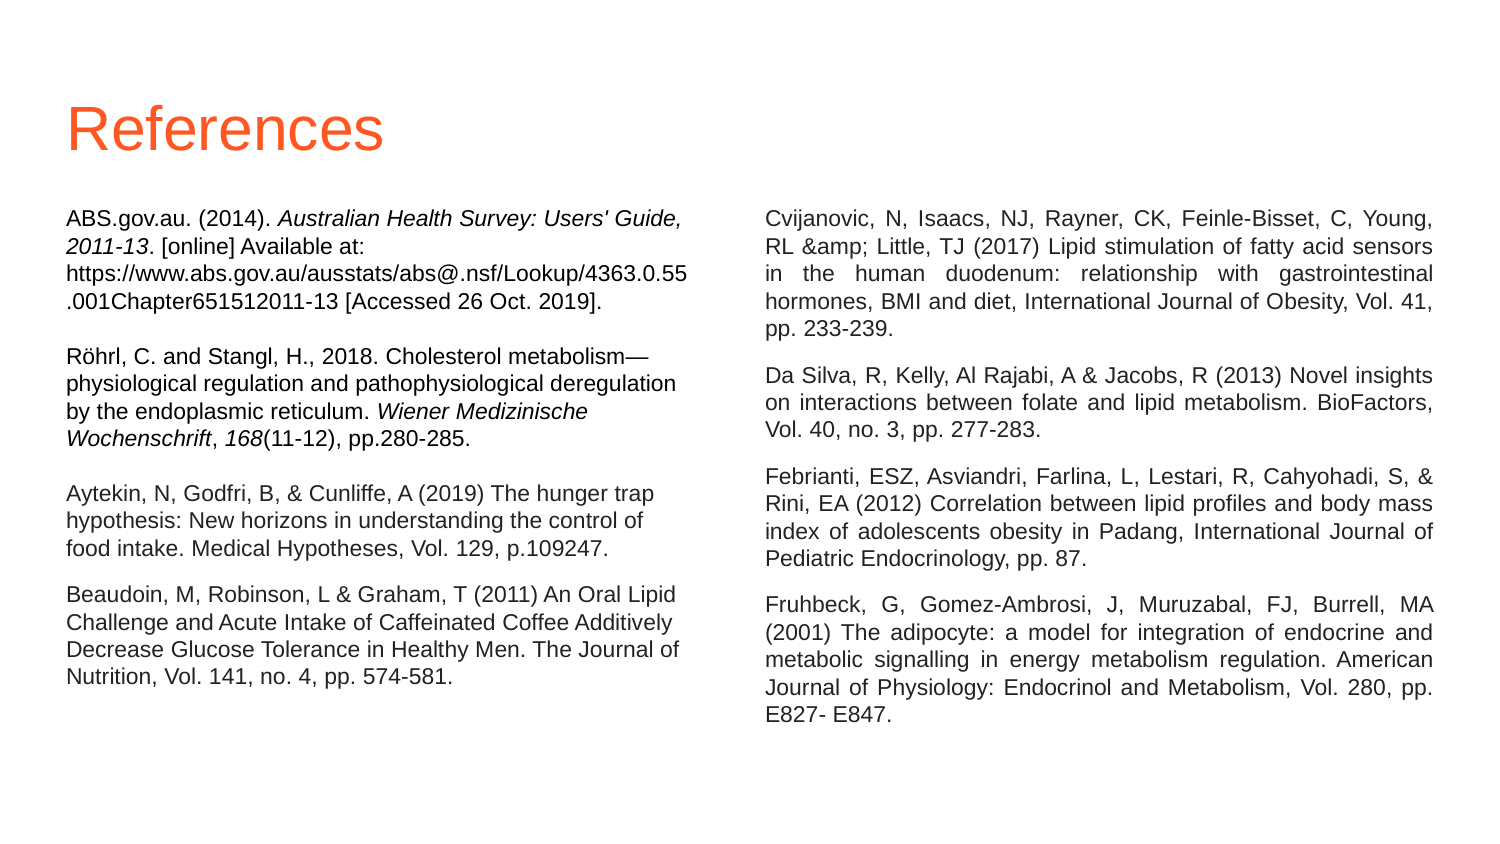

# References
ABS.gov.au. (2014). Australian Health Survey: Users' Guide, 2011-13. [online] Available at: https://www.abs.gov.au/ausstats/abs@.nsf/Lookup/4363.0.55.001Chapter651512011-13 [Accessed 26 Oct. 2019].

Röhrl, C. and Stangl, H., 2018. Cholesterol metabolism—physiological regulation and pathophysiological deregulation by the endoplasmic reticulum. Wiener Medizinische Wochenschrift, 168(11-12), pp.280-285.

Aytekin, N, Godfri, B, & Cunliffe, A (2019) The hunger trap hypothesis: New horizons in understanding the control of food intake. Medical Hypotheses, Vol. 129, p.109247.
Beaudoin, M, Robinson, L & Graham, T (2011) An Oral Lipid Challenge and Acute Intake of Caffeinated Coffee Additively Decrease Glucose Tolerance in Healthy Men. The Journal of Nutrition, Vol. 141, no. 4, pp. 574-581.

Cvijanovic, N, Isaacs, NJ, Rayner, CK, Feinle-Bisset, C, Young, RL &amp; Little, TJ (2017) Lipid stimulation of fatty acid sensors in the human duodenum: relationship with gastrointestinal hormones, BMI and diet, International Journal of Obesity, Vol. 41, pp. 233-239.
Da Silva, R, Kelly, Al Rajabi, A & Jacobs, R (2013) Novel insights on interactions between folate and lipid metabolism. BioFactors, Vol. 40, no. 3, pp. 277-283.
Febrianti, ESZ, Asviandri, Farlina, L, Lestari, R, Cahyohadi, S, & Rini, EA (2012) Correlation between lipid profiles and body mass index of adolescents obesity in Padang, International Journal of Pediatric Endocrinology, pp. 87.
Fruhbeck, G, Gomez-Ambrosi, J, Muruzabal, FJ, Burrell, MA (2001) The adipocyte: a model for integration of endocrine and metabolic signalling in energy metabolism regulation. American Journal of Physiology: Endocrinol and Metabolism, Vol. 280, pp. E827- E847.